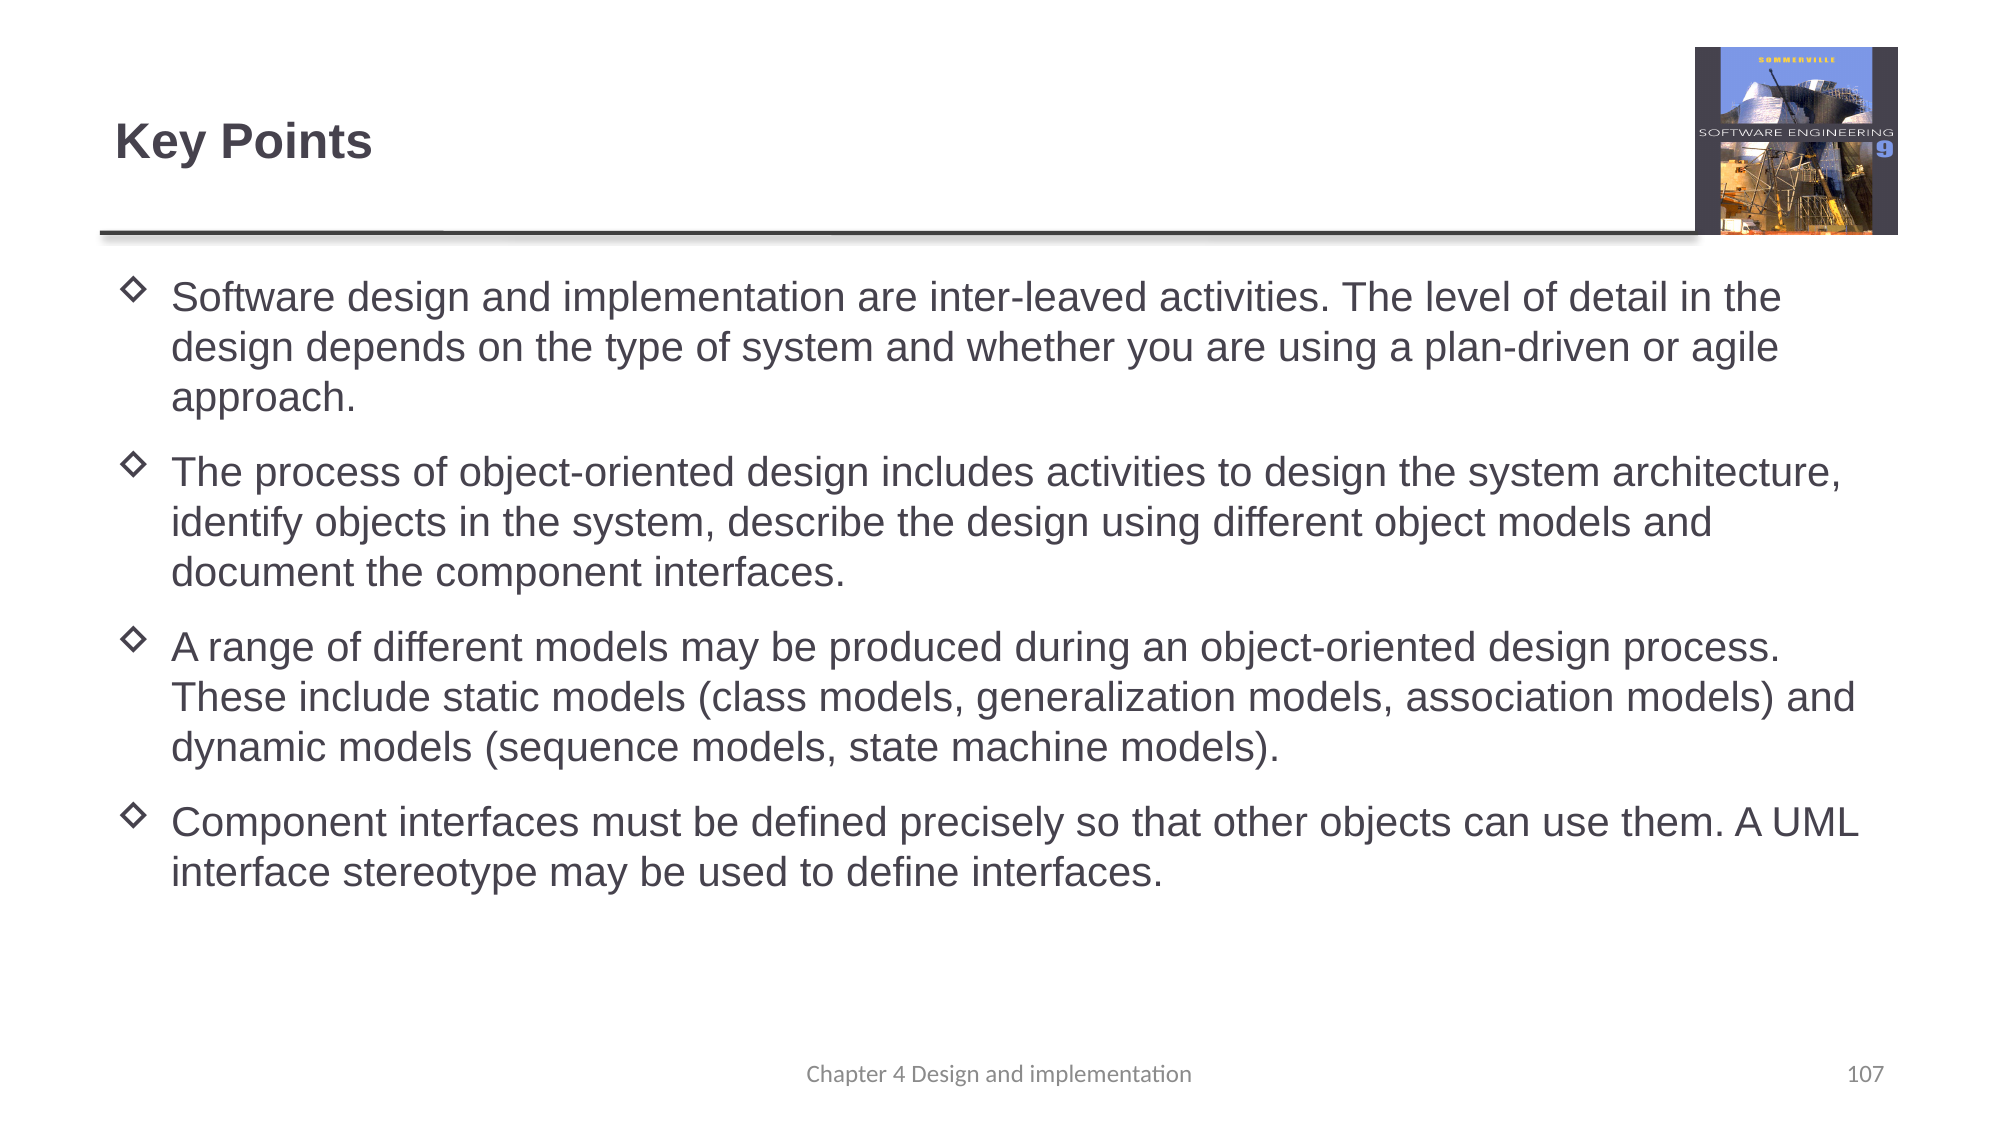

# Key Points
Software design and implementation are inter-leaved activities. The level of detail in the design depends on the type of system and whether you are using a plan-driven or agile approach.
The process of object-oriented design includes activities to design the system architecture, identify objects in the system, describe the design using different object models and document the component interfaces.
A range of different models may be produced during an object-oriented design process. These include static models (class models, generalization models, association models) and dynamic models (sequence models, state machine models).
Component interfaces must be defined precisely so that other objects can use them. A UML interface stereotype may be used to define interfaces.

Chapter 4 Design and implementation
107